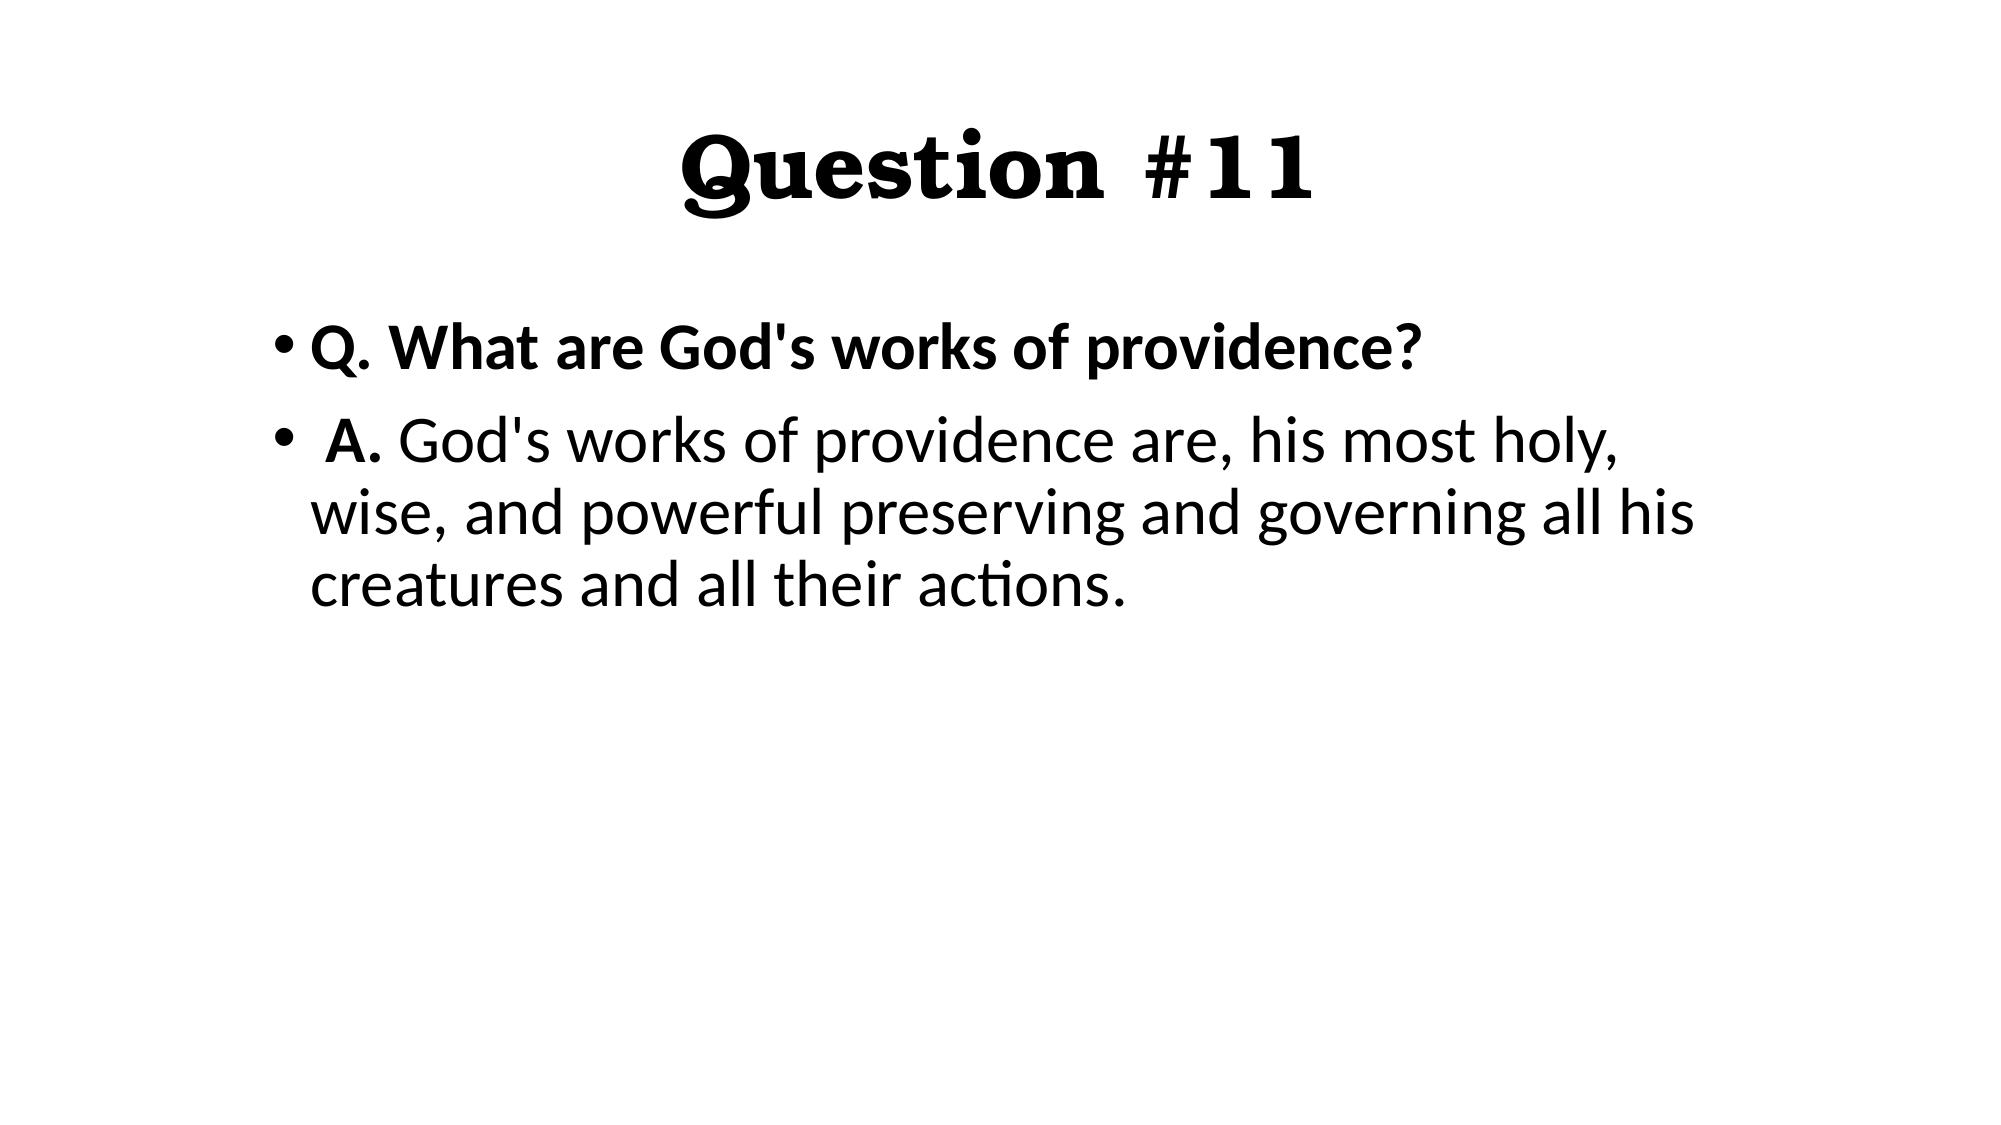

# Question #11
Q. What are God's works of providence?
 A. God's works of providence are, his most holy, wise, and powerful preserving and governing all his creatures and all their actions.